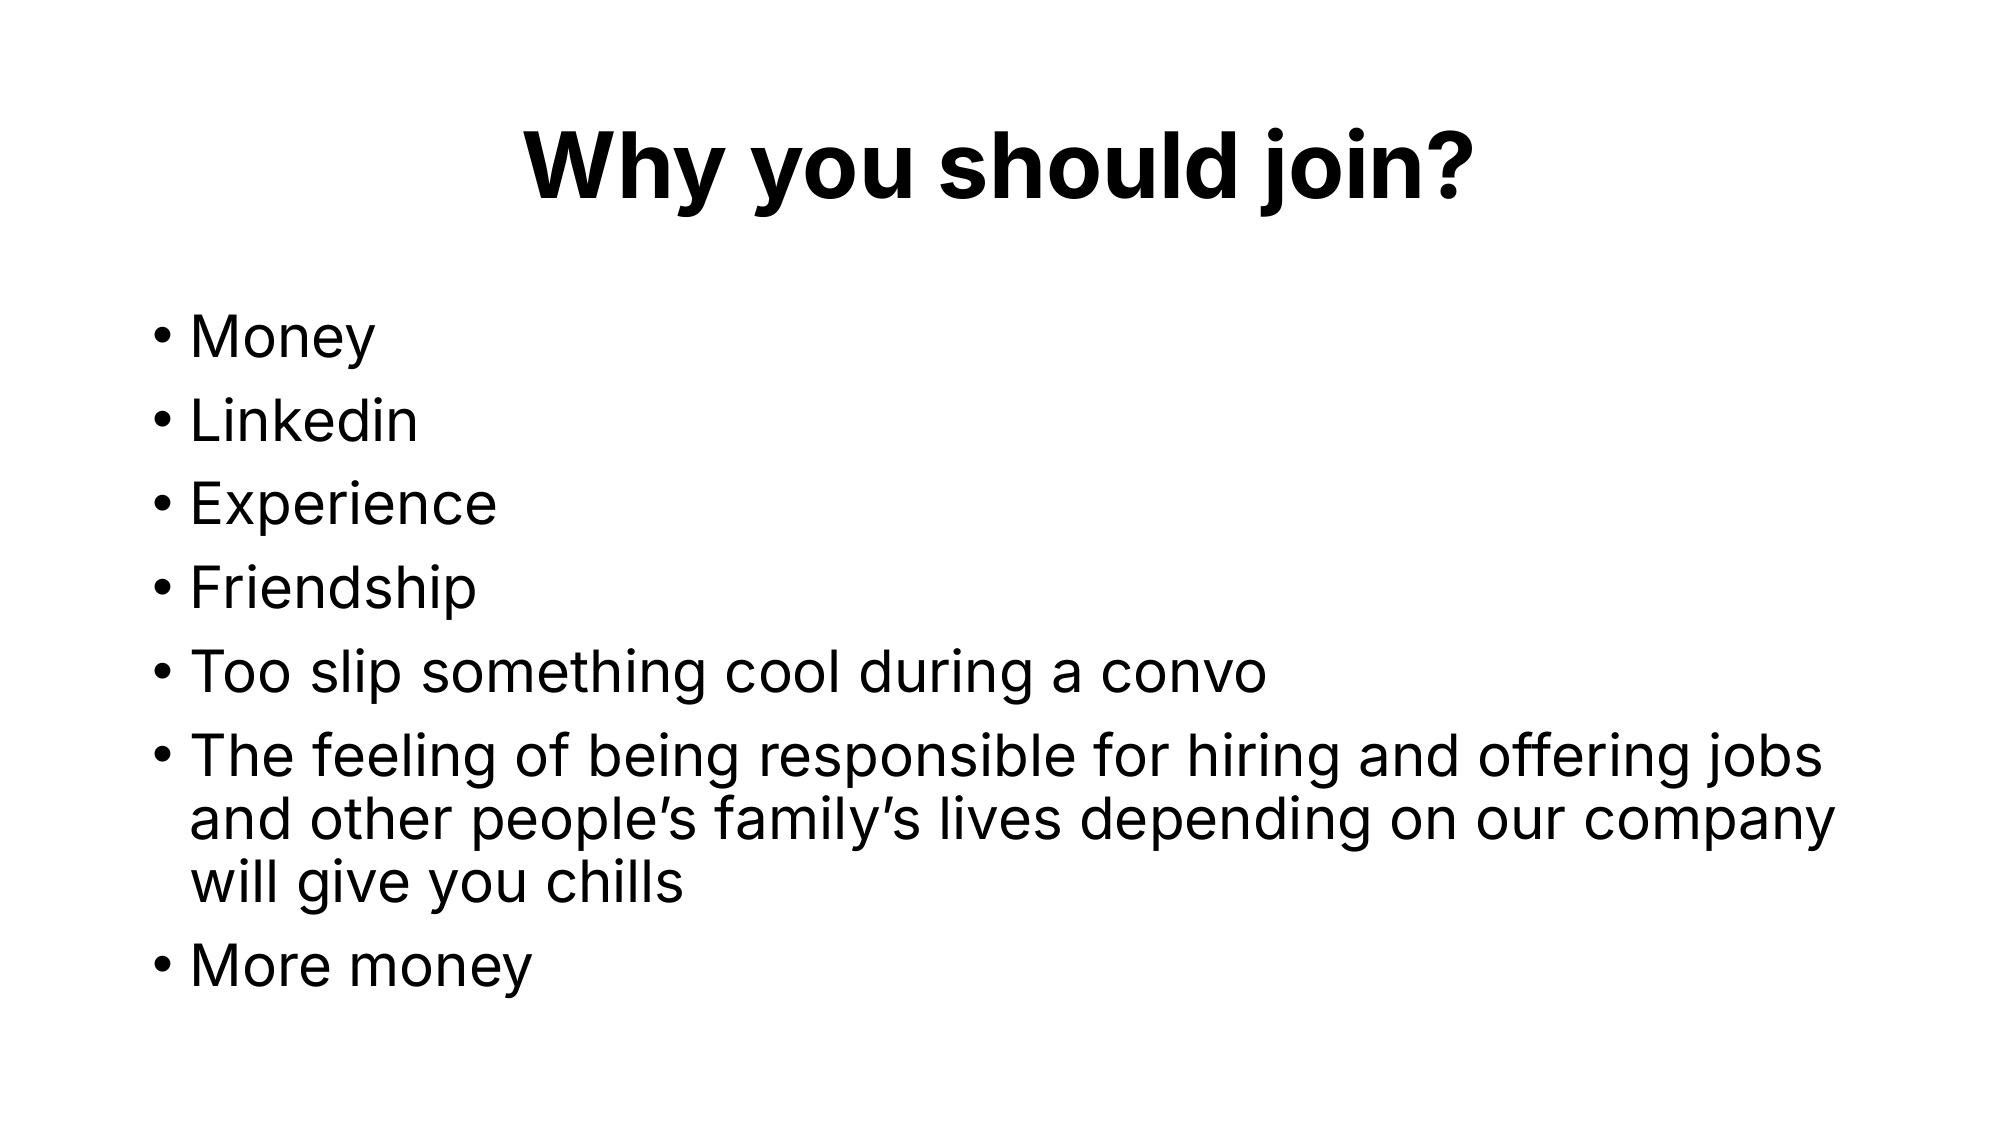

# Why you should join?
Money
Linkedin
Experience
Friendship
Too slip something cool during a convo
The feeling of being responsible for hiring and offering jobs and other people’s family’s lives depending on our company will give you chills
More money